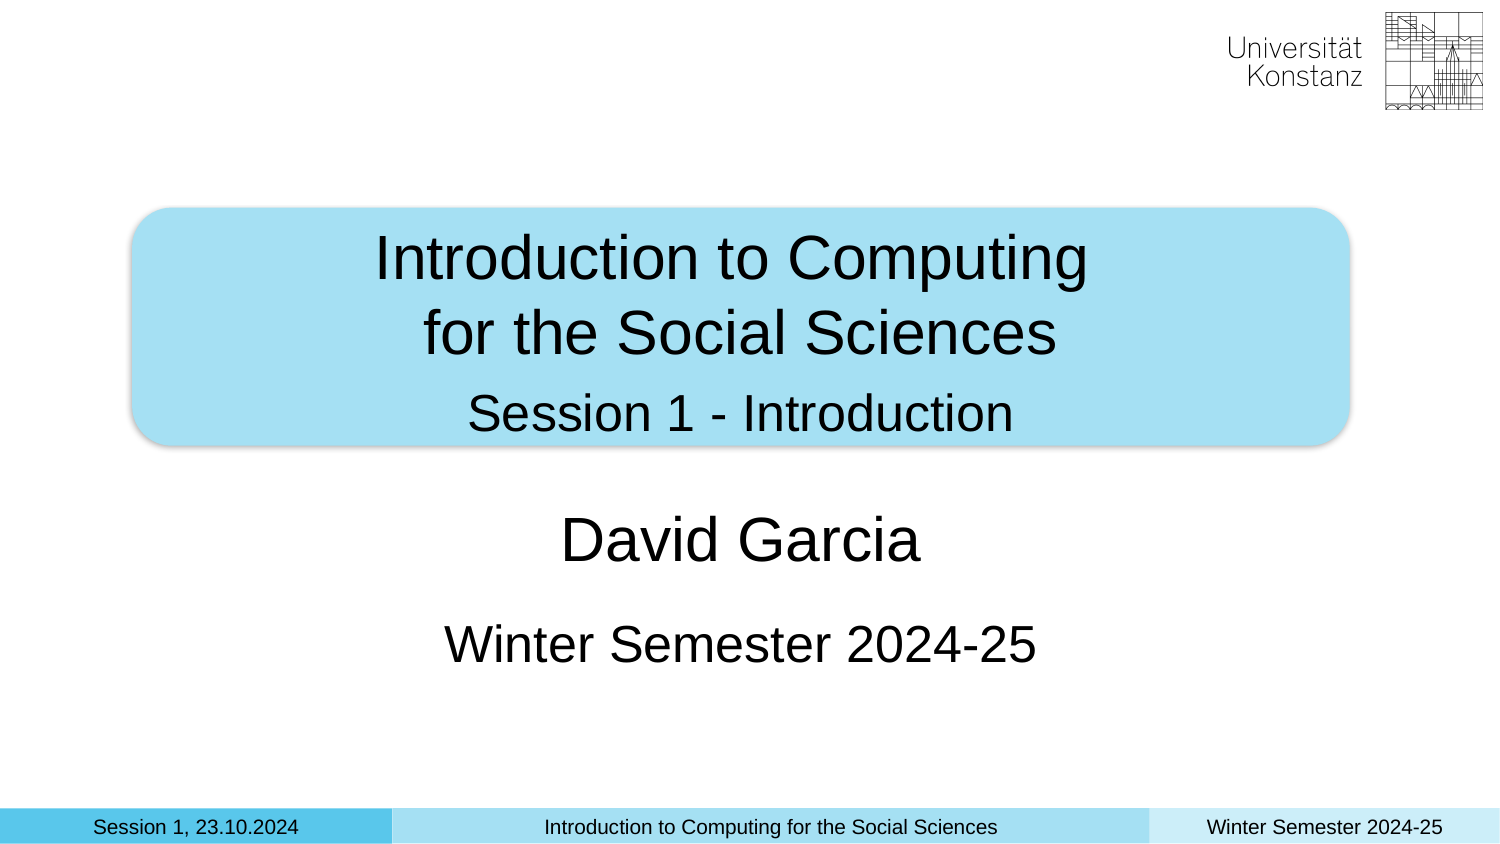

Introduction to Computing
for the Social Sciences
Session 1 - Introduction
David Garcia
Winter Semester 2024-25